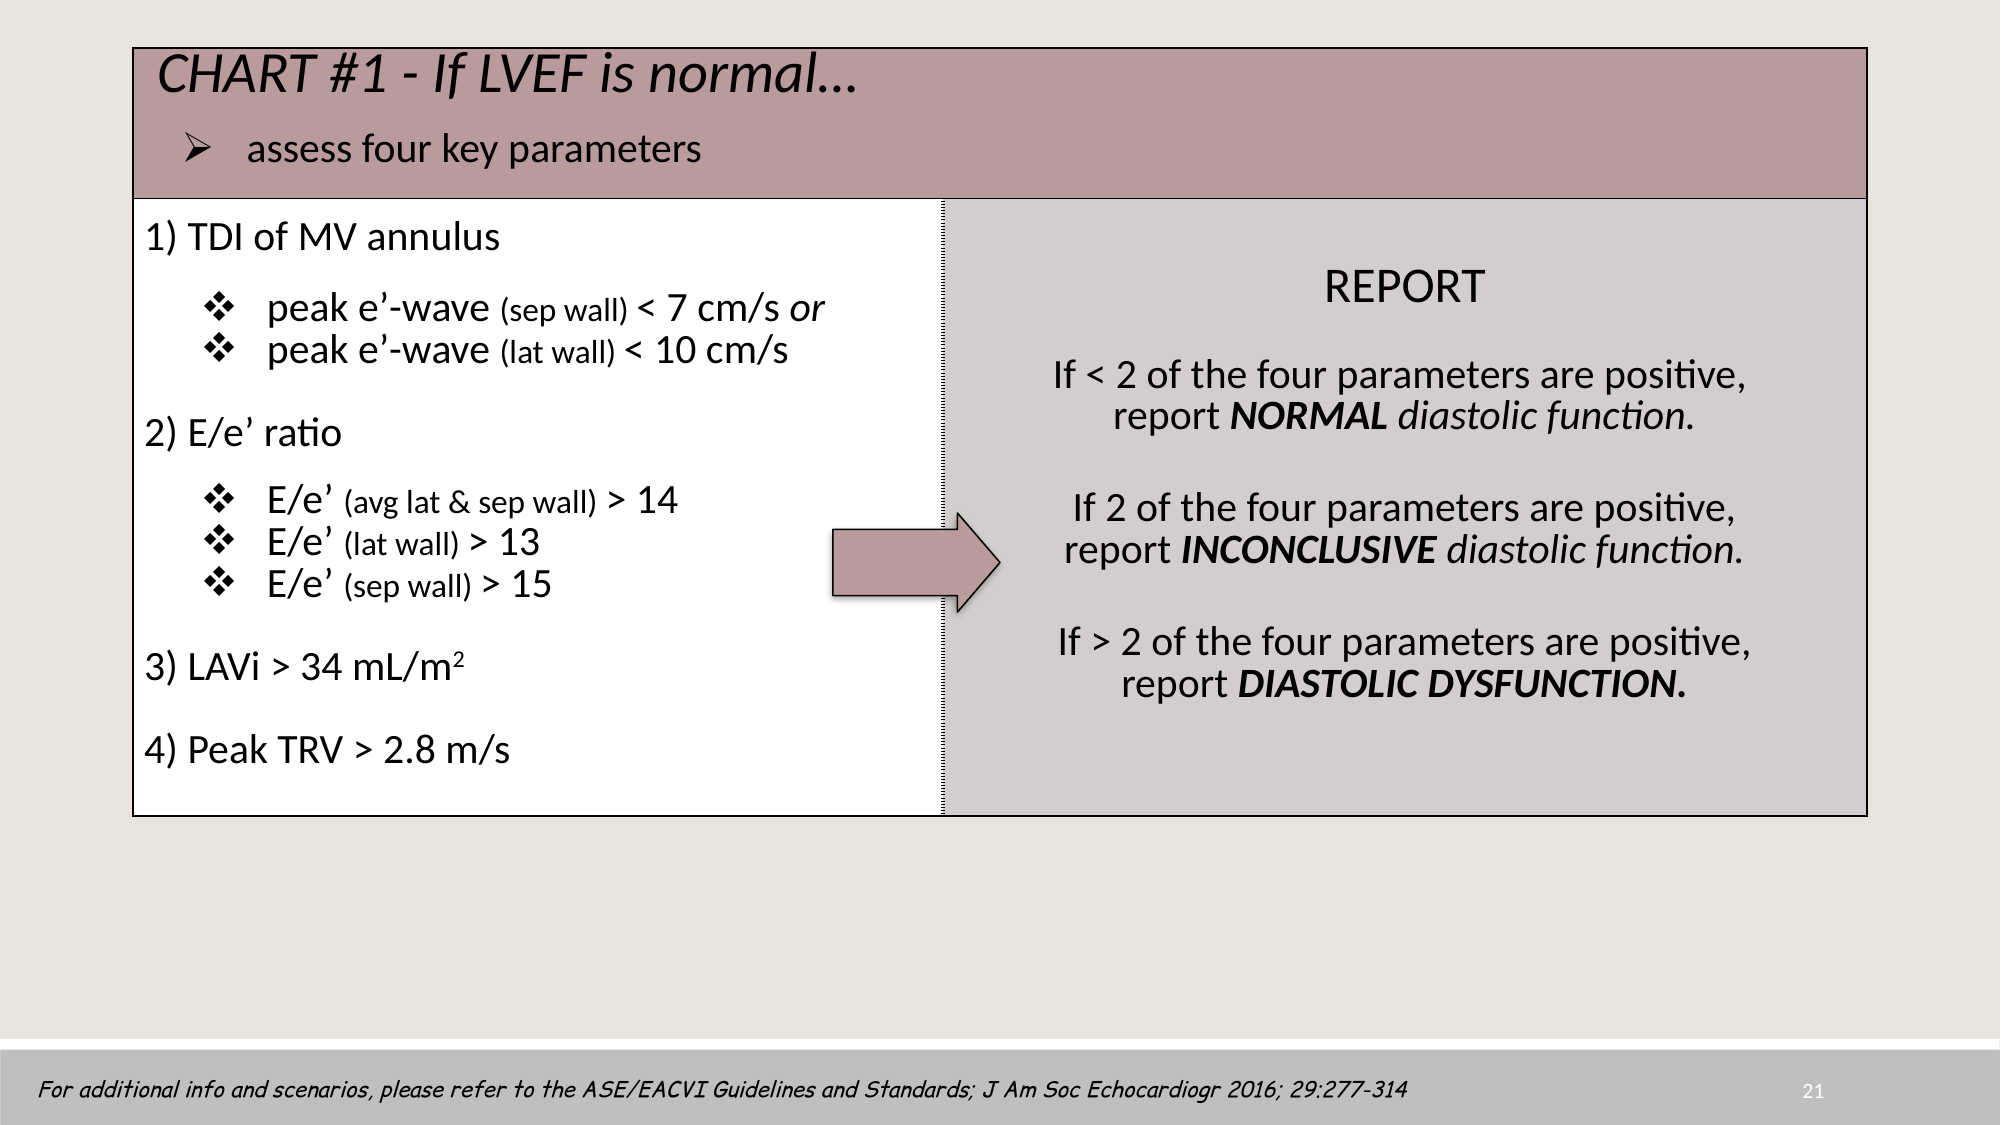

| CHART #1 - If LVEF is normal… assess four key parameters |  |
| --- | --- |
| 1) TDI of MV annulus peak e’-wave (sep wall) < 7 cm/s or peak e’-wave (lat wall) < 10 cm/s 2) E/e’ ratio E/e’ (avg lat & sep wall) > 14 E/e’ (lat wall) > 13 E/e’ (sep wall) > 15 3) LAVi > 34 mL/m2 4) Peak TRV > 2.8 m/s | REPORT If < 2 of the four parameters are positive, report NORMAL diastolic function. If 2 of the four parameters are positive, report INCONCLUSIVE diastolic function. If > 2 of the four parameters are positive, report DIASTOLIC DYSFUNCTION. |

21
For additional info and scenarios, please refer to the ASE/EACVI Guidelines and Standards; J Am Soc Echocardiogr 2016; 29:277-314